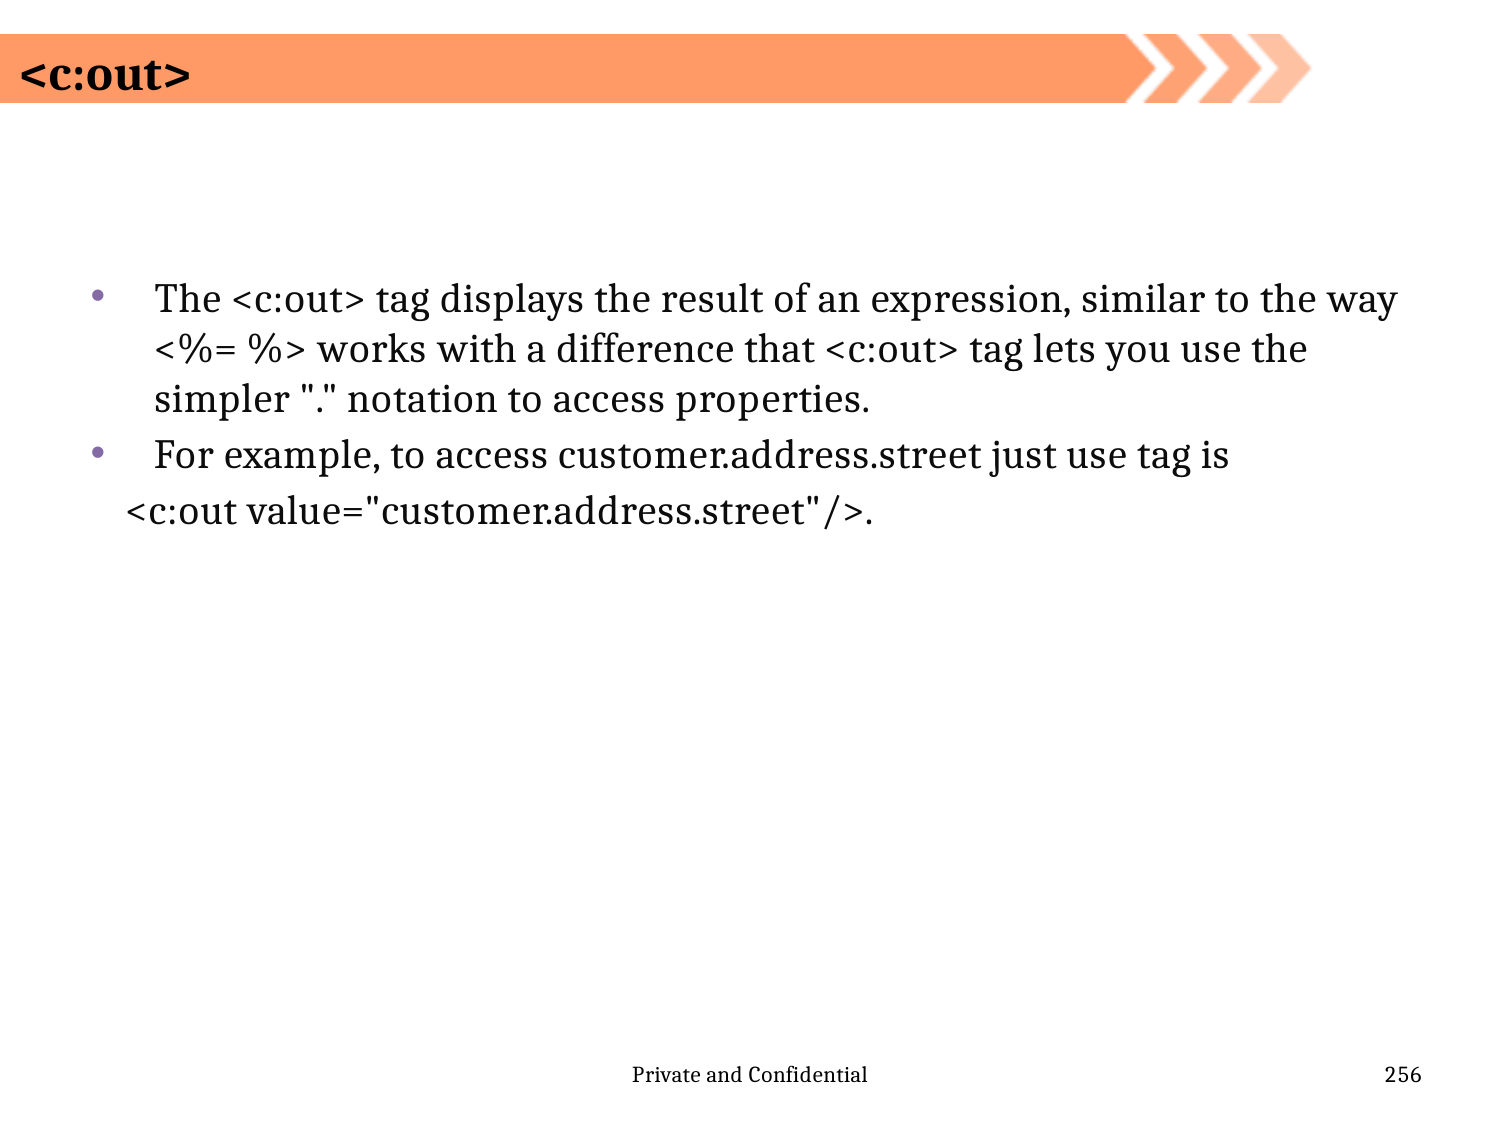

# <c:out>
The <c:out> tag displays the result of an expression, similar to the way <%= %> works with a difference that <c:out> tag lets you use the simpler "." notation to access properties.
For example, to access customer.address.street just use tag is
      <c:out value="customer.address.street"/>.